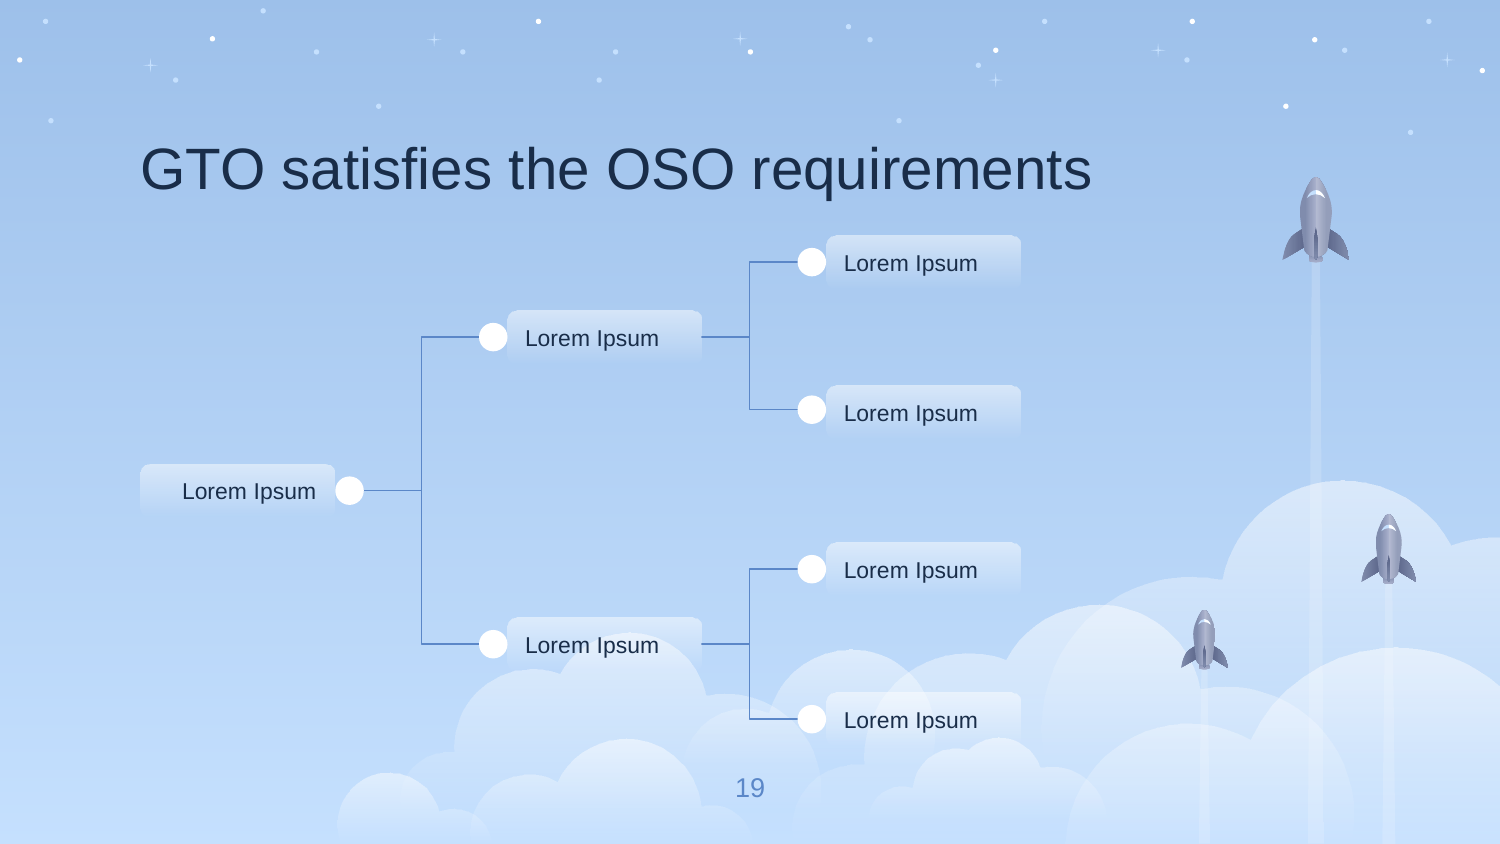

# GTO satisfies the OSO requirements
Lorem Ipsum

Lorem Ipsum

Lorem Ipsum

Lorem Ipsum

Lorem Ipsum

Lorem Ipsum

Lorem Ipsum

19